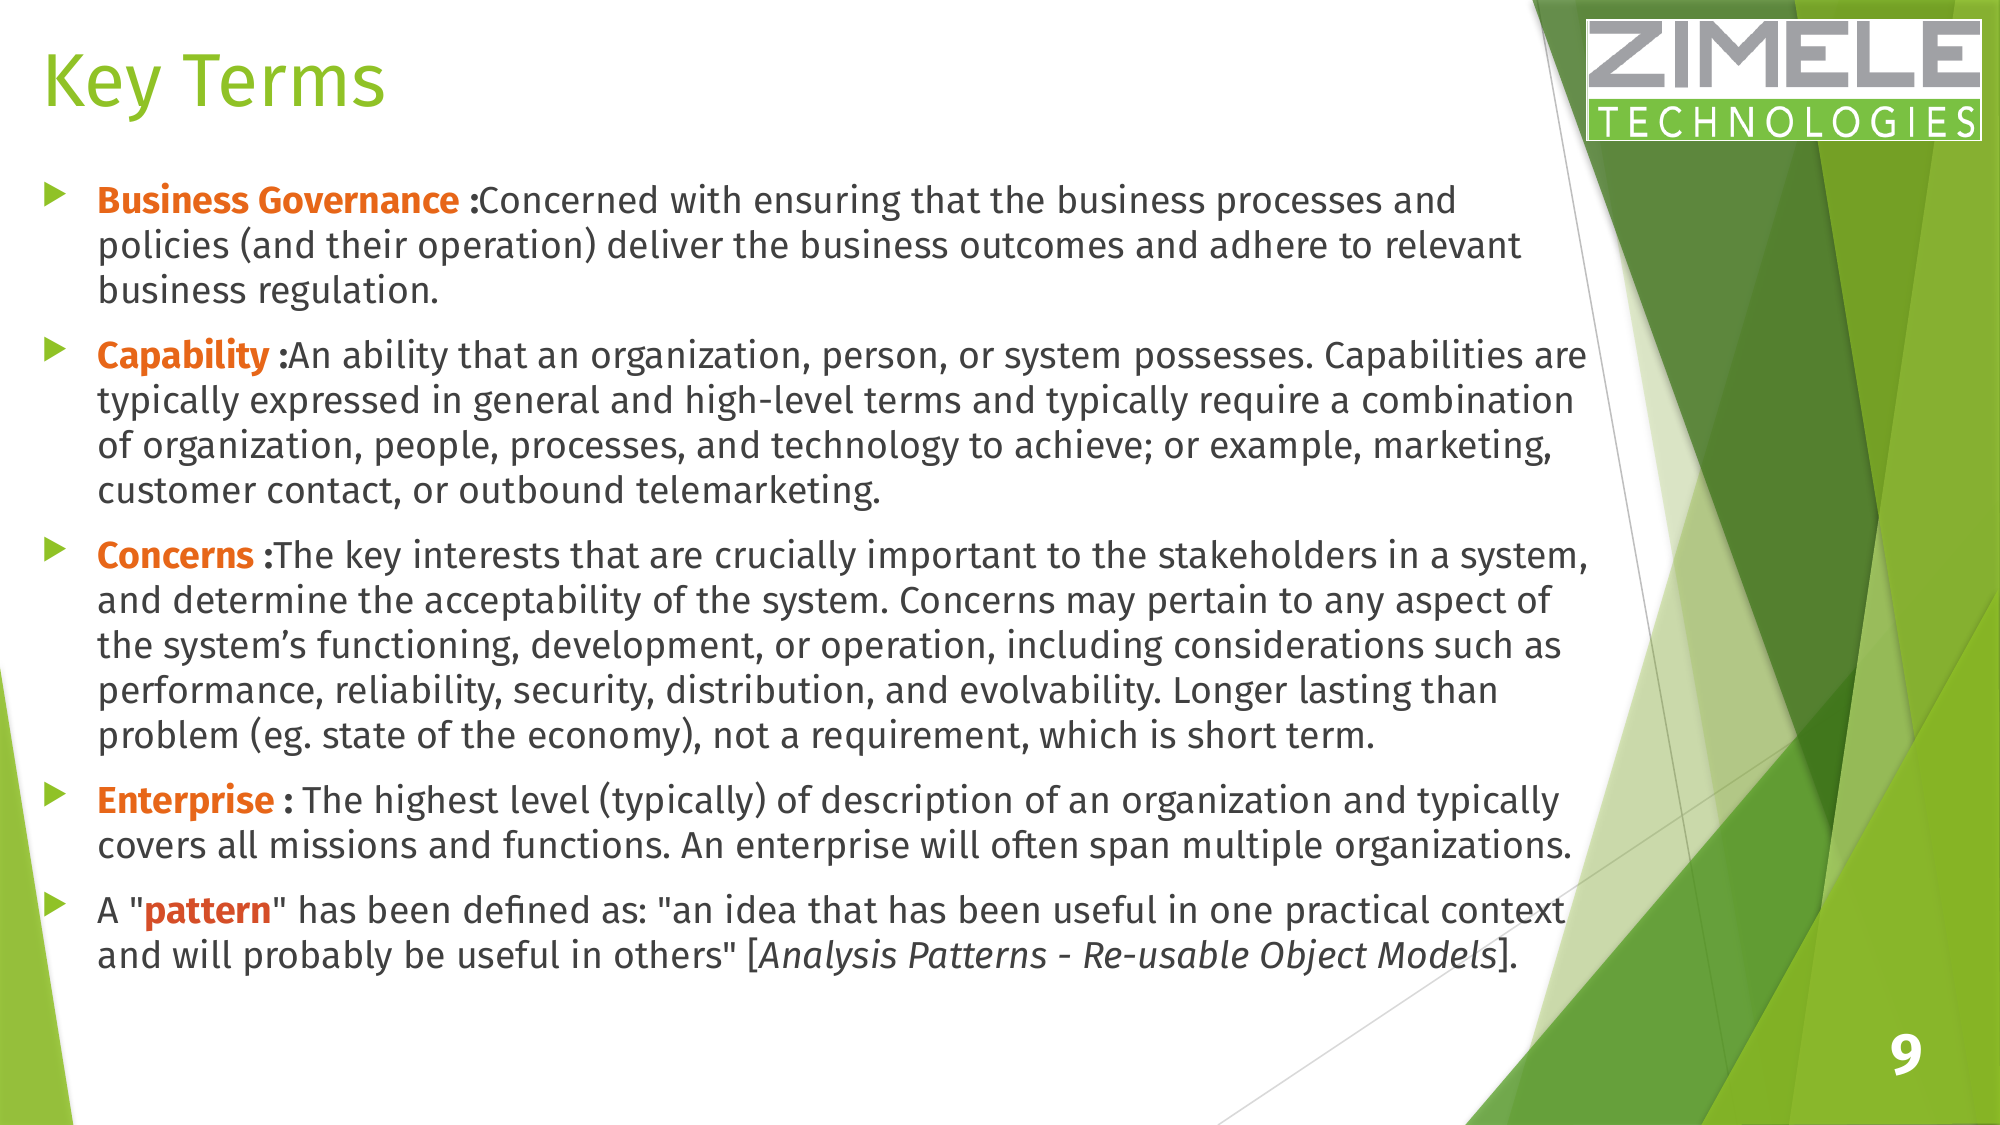

# Key Terms
Business Governance :Concerned with ensuring that the business processes and policies (and their operation) deliver the business outcomes and adhere to relevant business regulation.
Capability :An ability that an organization, person, or system possesses. Capabilities are typically expressed in general and high-level terms and typically require a combination of organization, people, processes, and technology to achieve; or example, marketing, customer contact, or outbound telemarketing.
Concerns :The key interests that are crucially important to the stakeholders in a system, and determine the acceptability of the system. Concerns may pertain to any aspect of the system’s functioning, development, or operation, including considerations such as performance, reliability, security, distribution, and evolvability. Longer lasting than problem (eg. state of the economy), not a requirement, which is short term.
Enterprise : The highest level (typically) of description of an organization and typically covers all missions and functions. An enterprise will often span multiple organizations.
A "pattern" has been defined as: "an idea that has been useful in one practical context and will probably be useful in others" [Analysis Patterns - Re-usable Object Models].
9